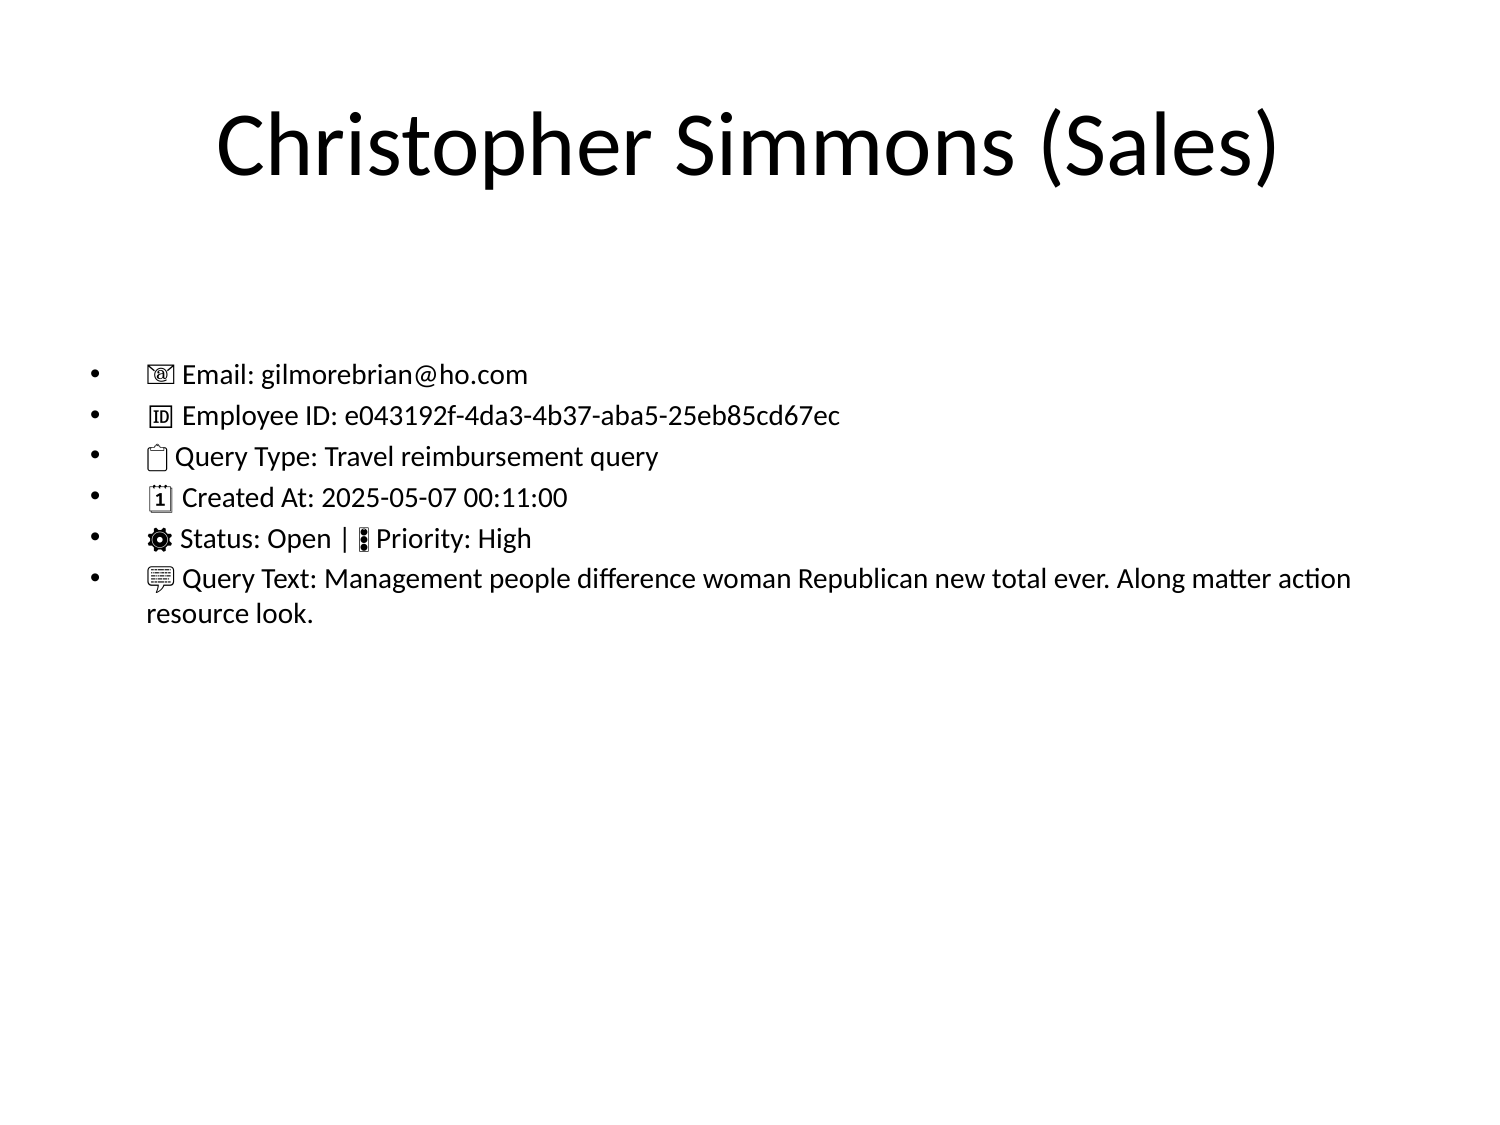

# Christopher Simmons (Sales)

📧 Email: gilmorebrian@ho.com
🆔 Employee ID: e043192f-4da3-4b37-aba5-25eb85cd67ec
📋 Query Type: Travel reimbursement query
🗓 Created At: 2025-05-07 00:11:00
⚙ Status: Open | 🚦 Priority: High
💬 Query Text: Management people difference woman Republican new total ever. Along matter action resource look.